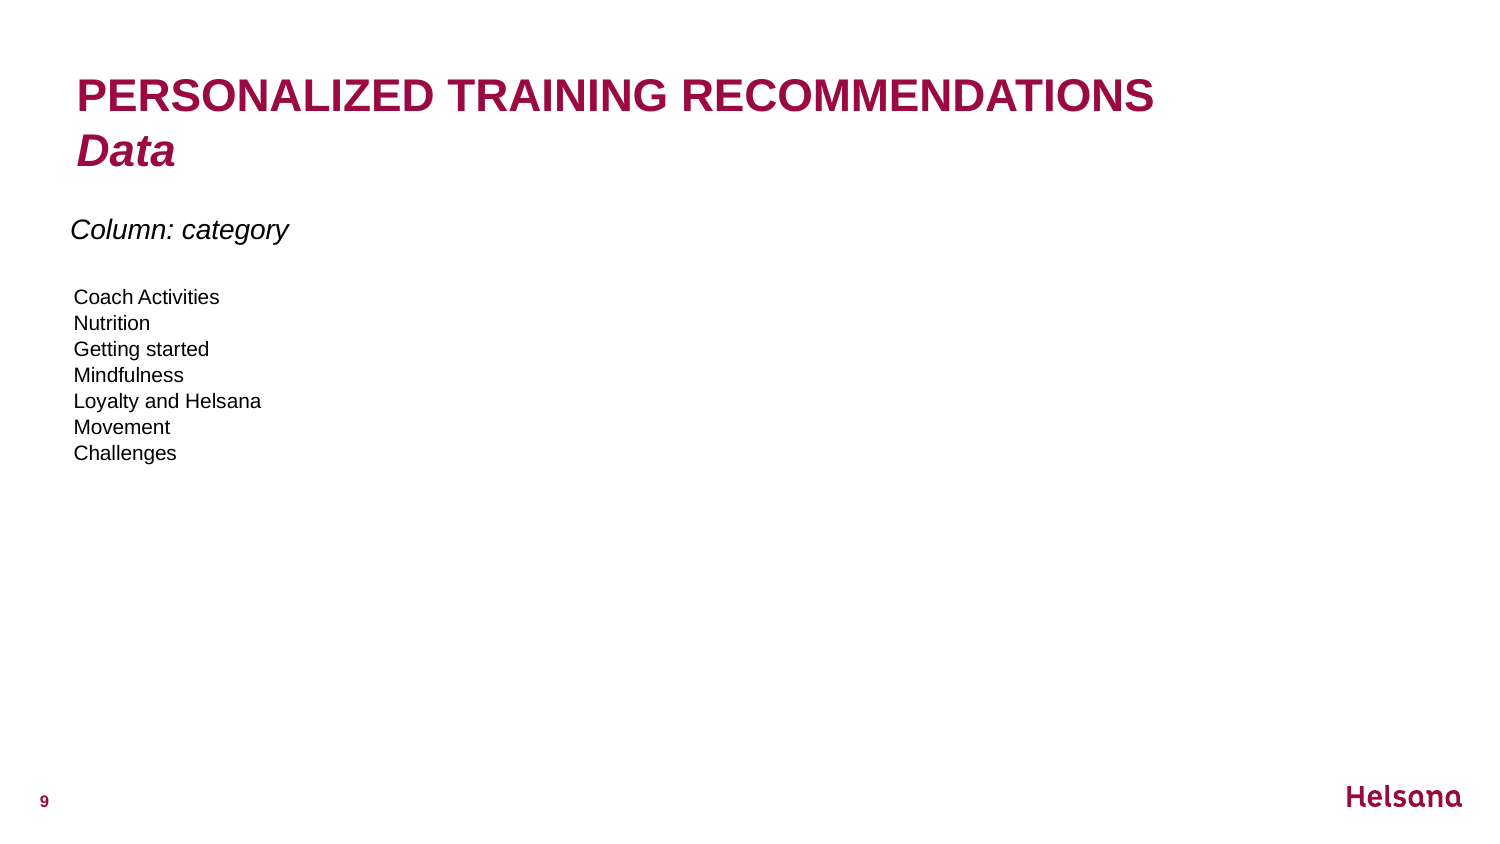

# PERSONALIZED TRAINING RECOMMENDATIONS Data
Column: category
| Coach Activities |
| --- |
| Nutrition |
| Getting started |
| Mindfulness |
| Loyalty and Helsana |
| Movement |
| Challenges |
|  |
9